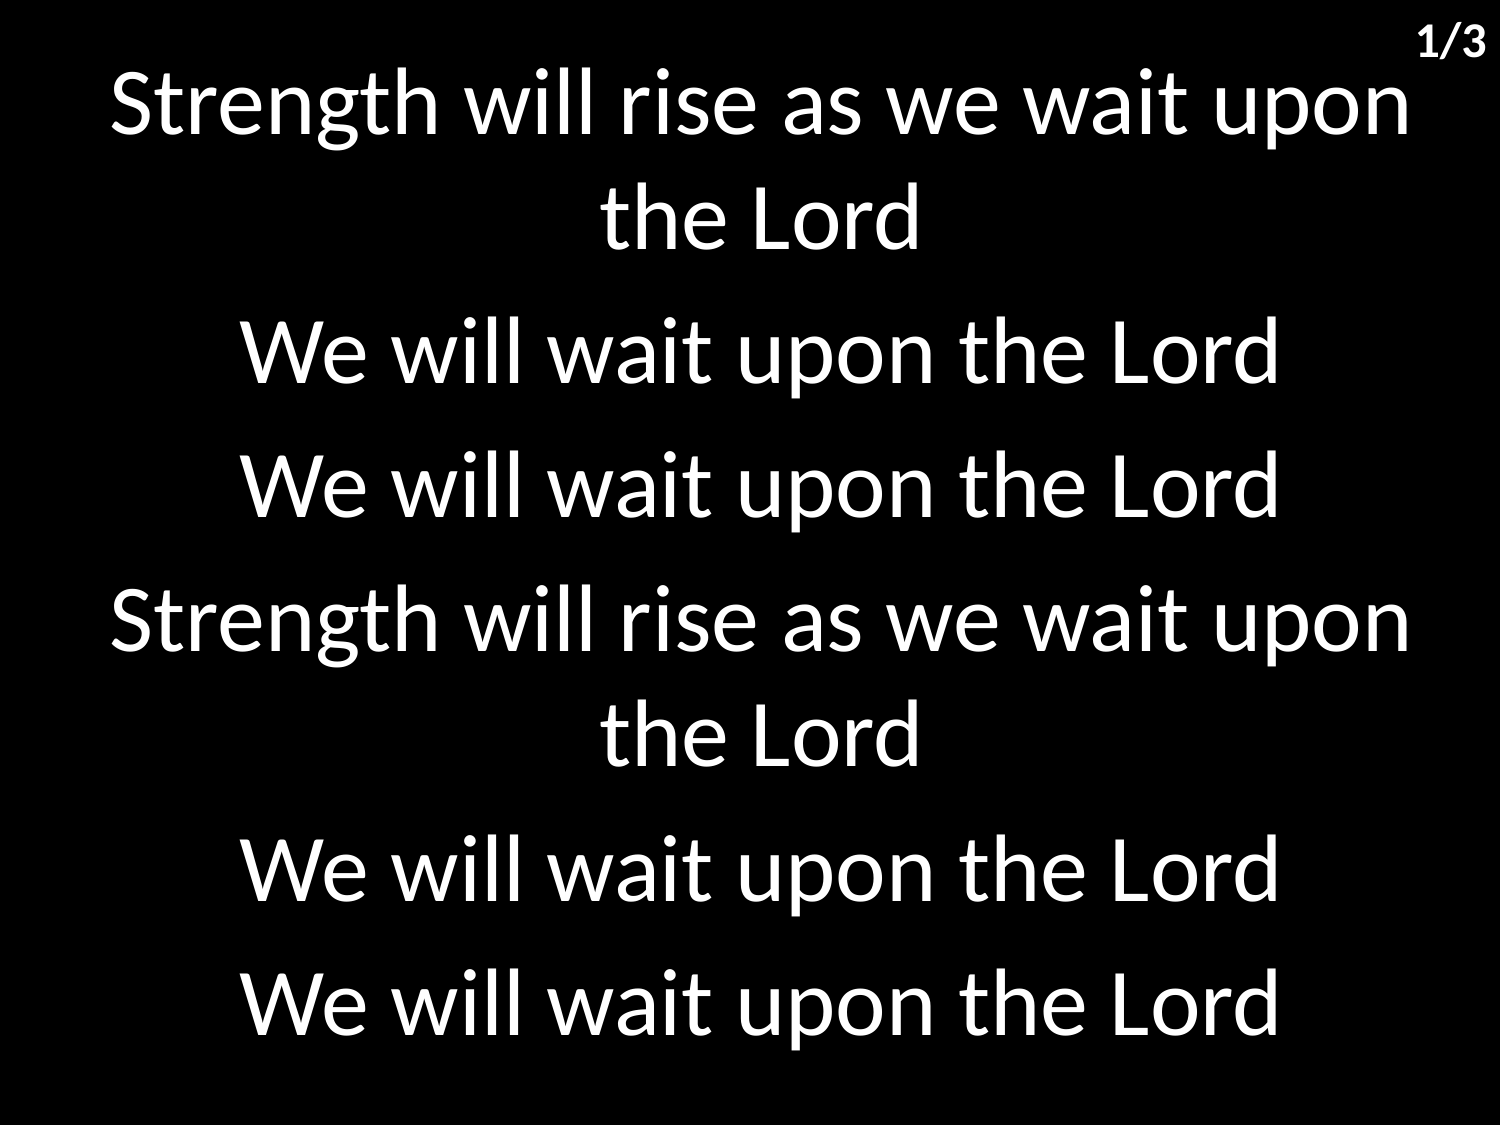

1/3
Strength will rise as we wait upon the Lord
We will wait upon the Lord
We will wait upon the Lord
Strength will rise as we wait upon the Lord
We will wait upon the Lord
We will wait upon the Lord